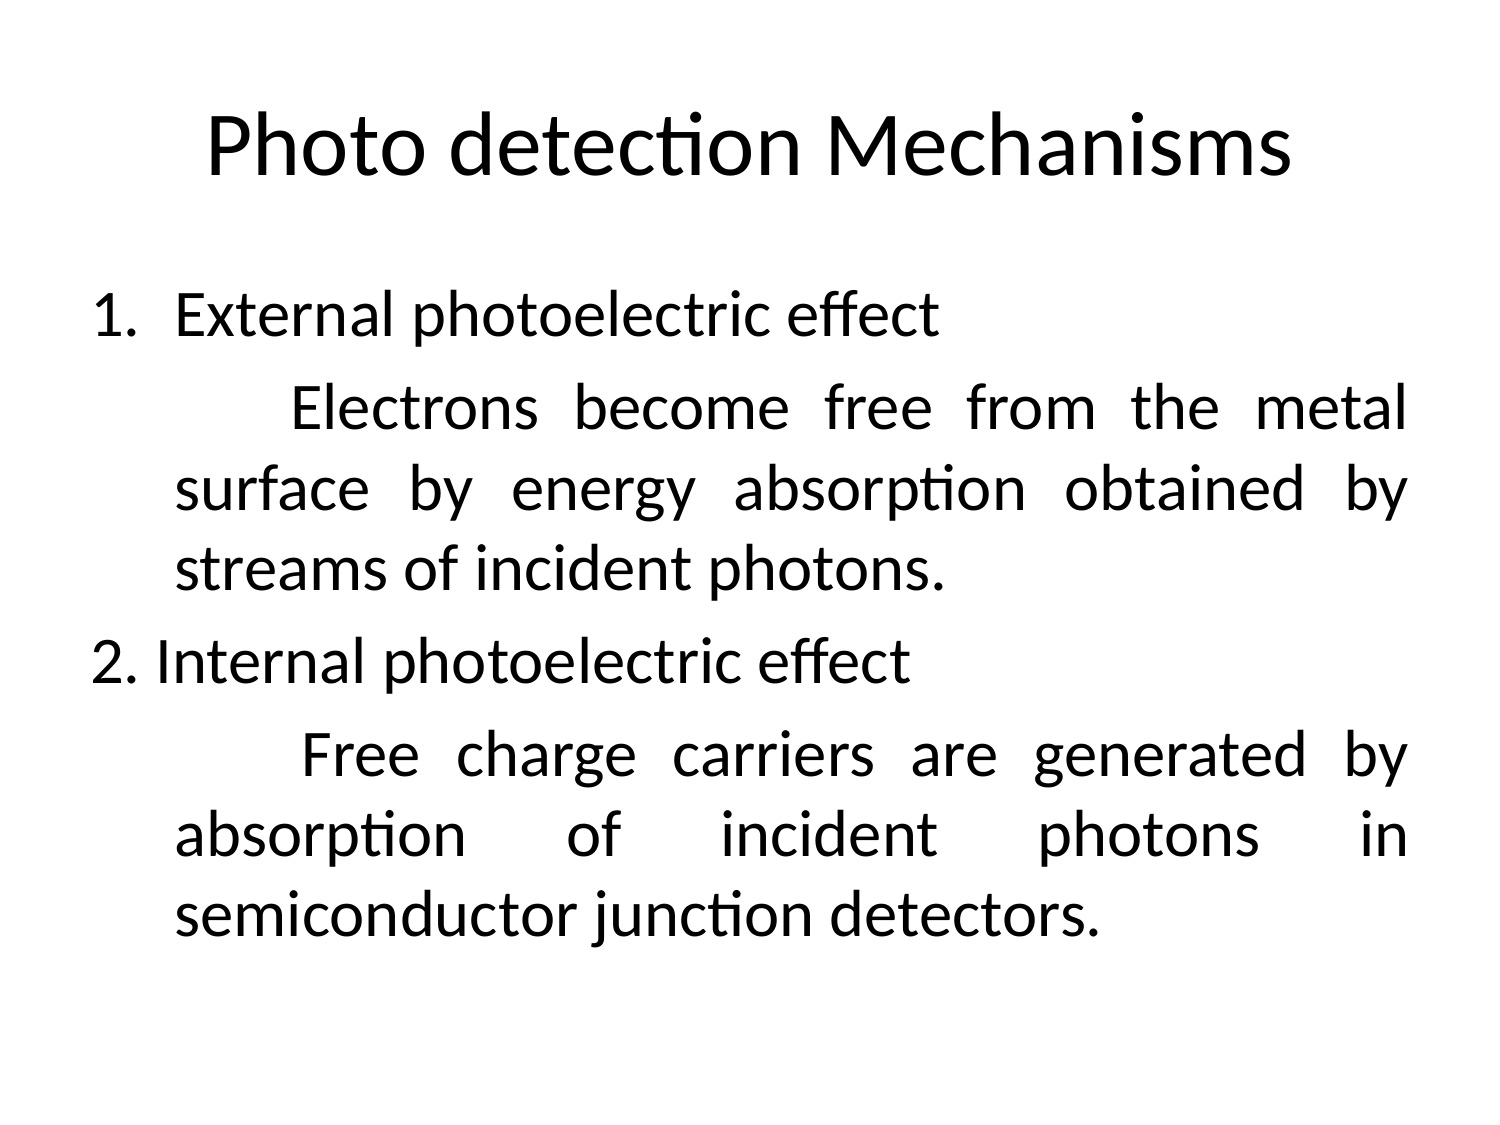

# Photo detection Mechanisms
External photoelectric effect
      Electrons become free from the metal surface by energy absorption obtained by streams of incident photons.
2. Internal photoelectric effect
      Free charge carriers are generated by absorption of incident photons in semiconductor junction detectors.